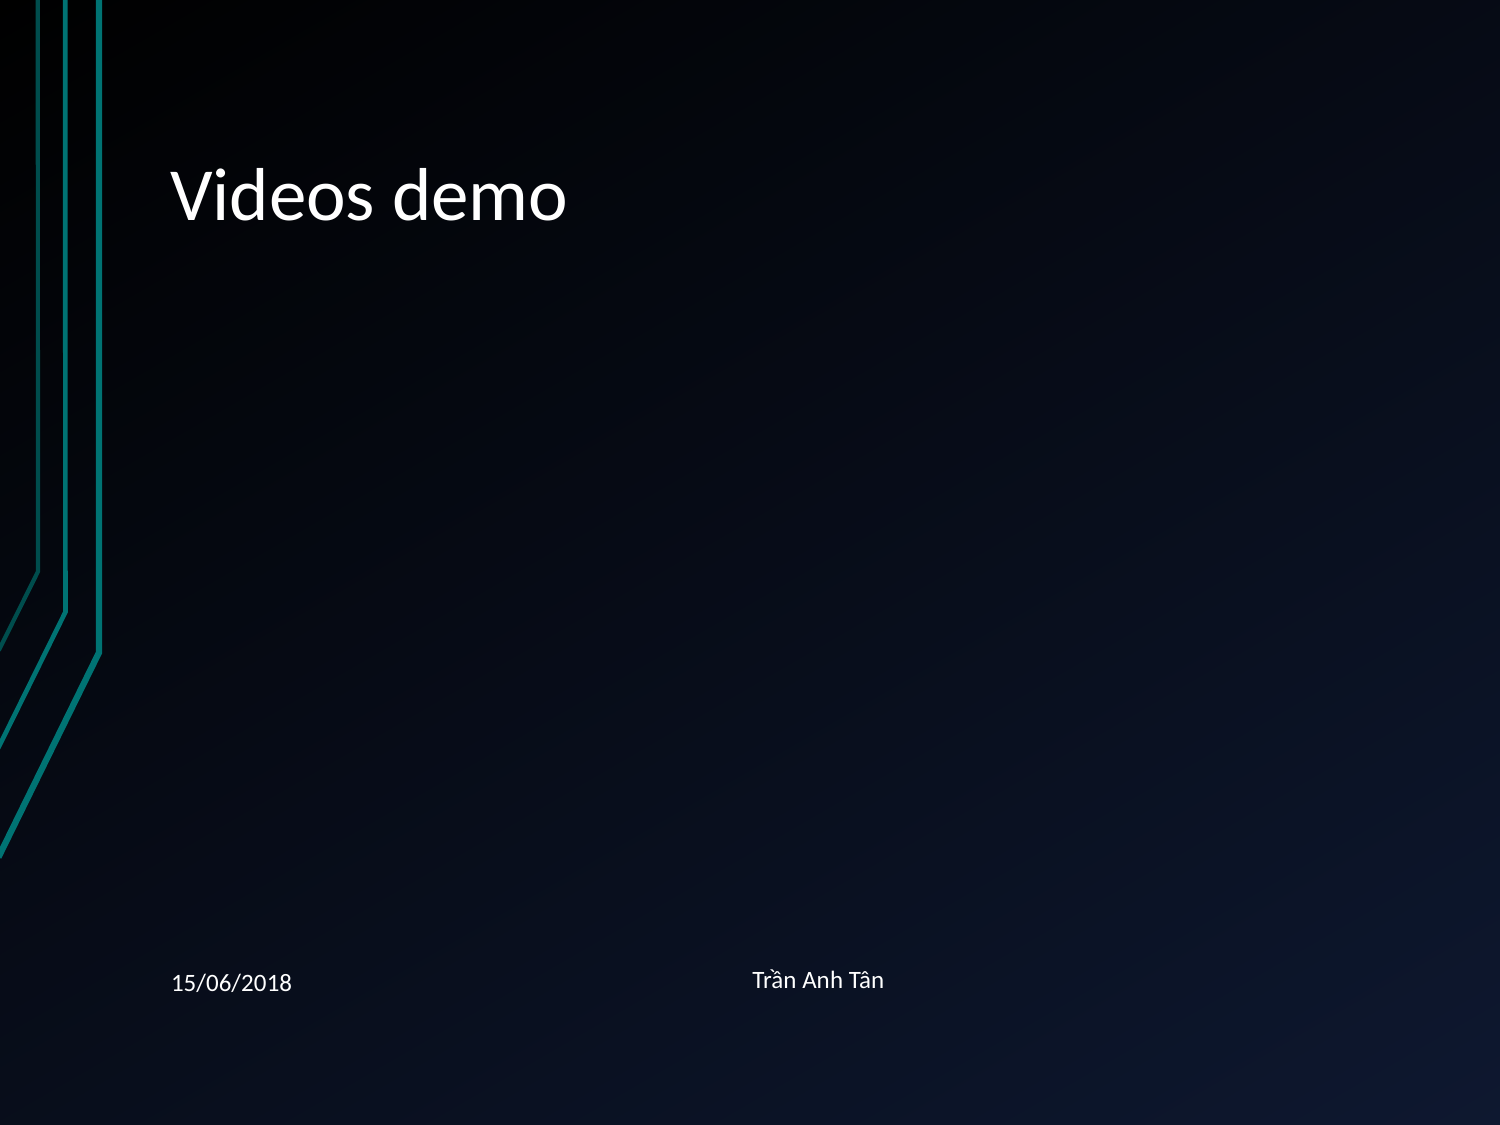

# Videos demo
15/06/2018
Trần Anh Tân